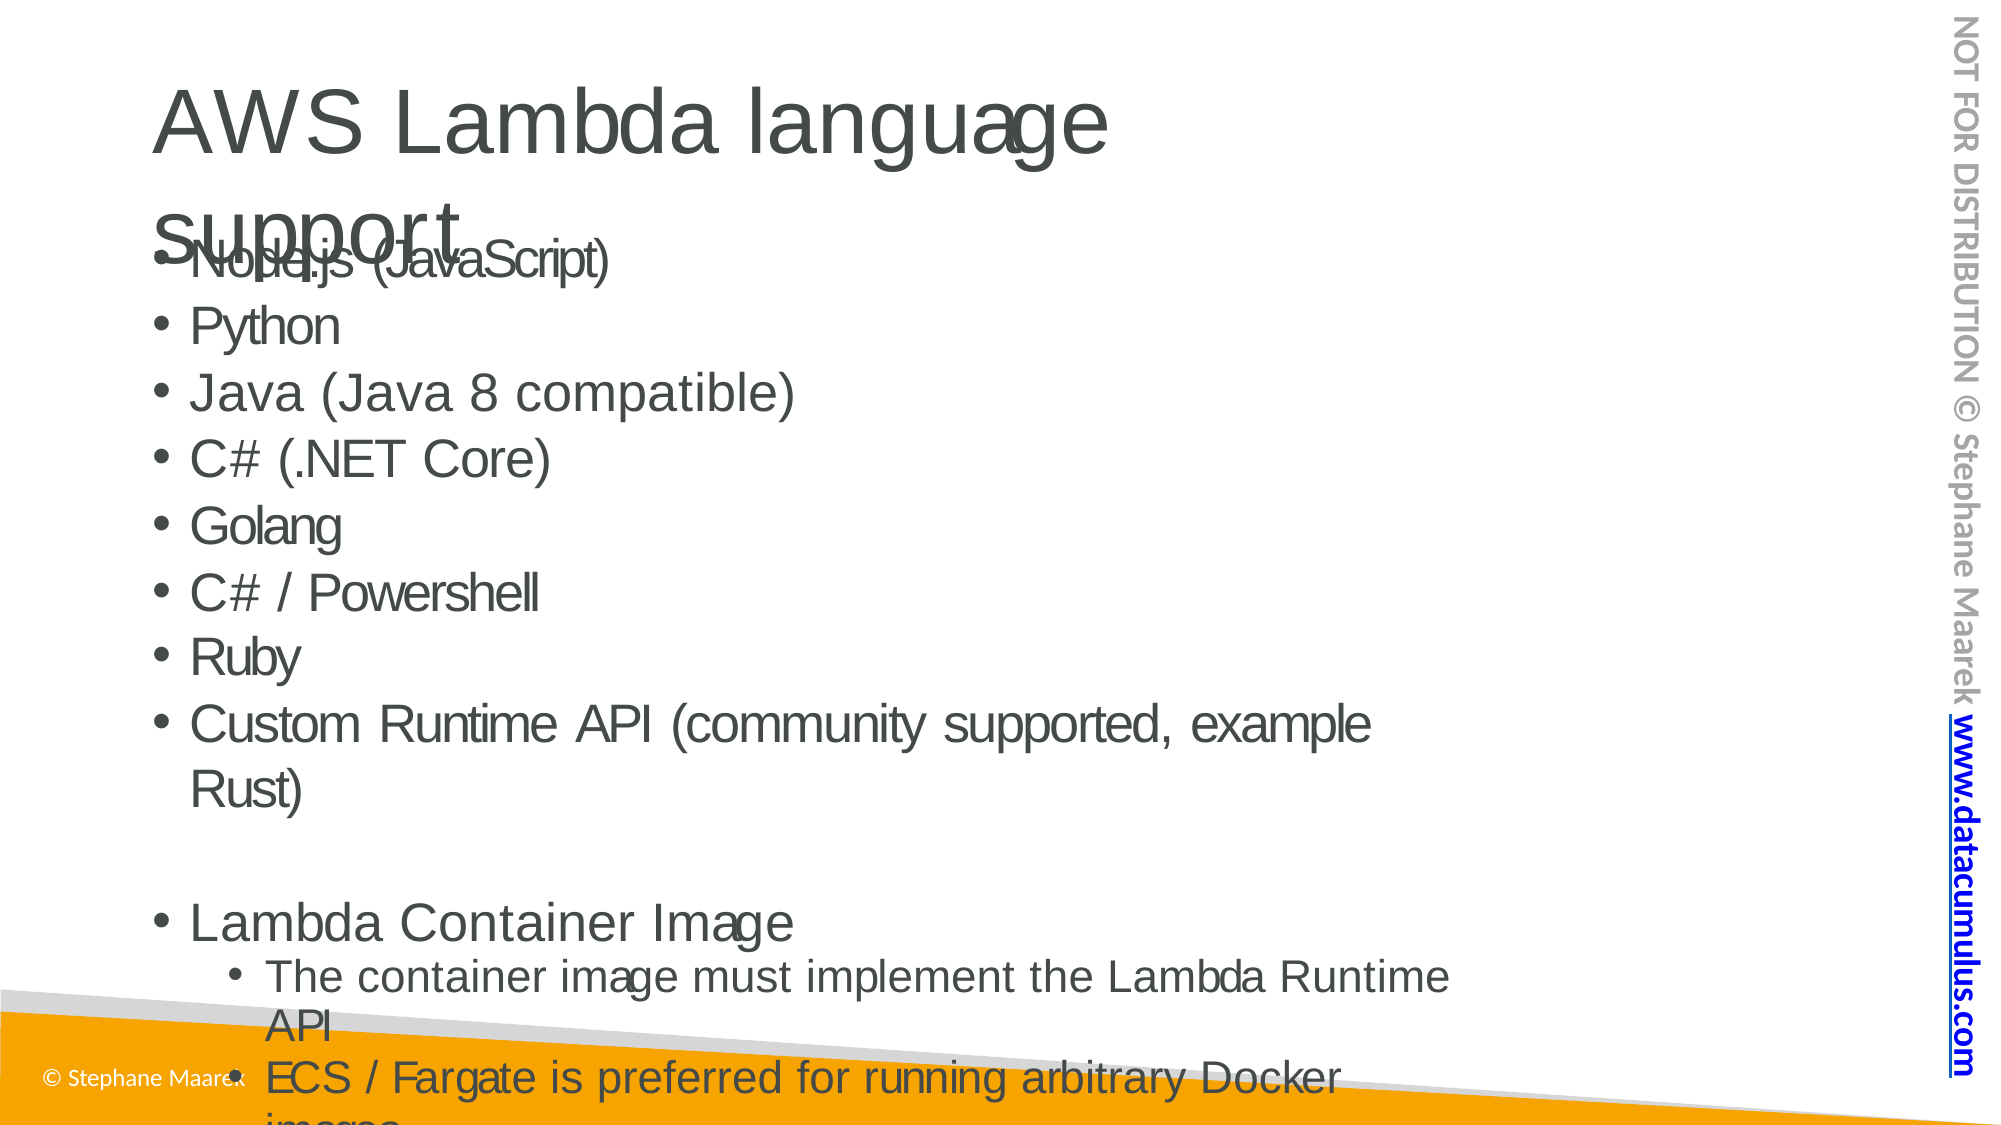

NOT FOR DISTRIBUTION © Stephane Maarek www.datacumulus.com
# AWS Lambda language support
Node.js (JavaScript)
Python
Java (Java 8 compatible)
C# (.NET Core)
Golang
C# / Powershell
Ruby
Custom Runtime API (community supported, example Rust)

Lambda Container Image
The container image must implement the Lambda Runtime API
ECS / Fargate is preferred for running arbitrary Docker images
© Stephane Maarek